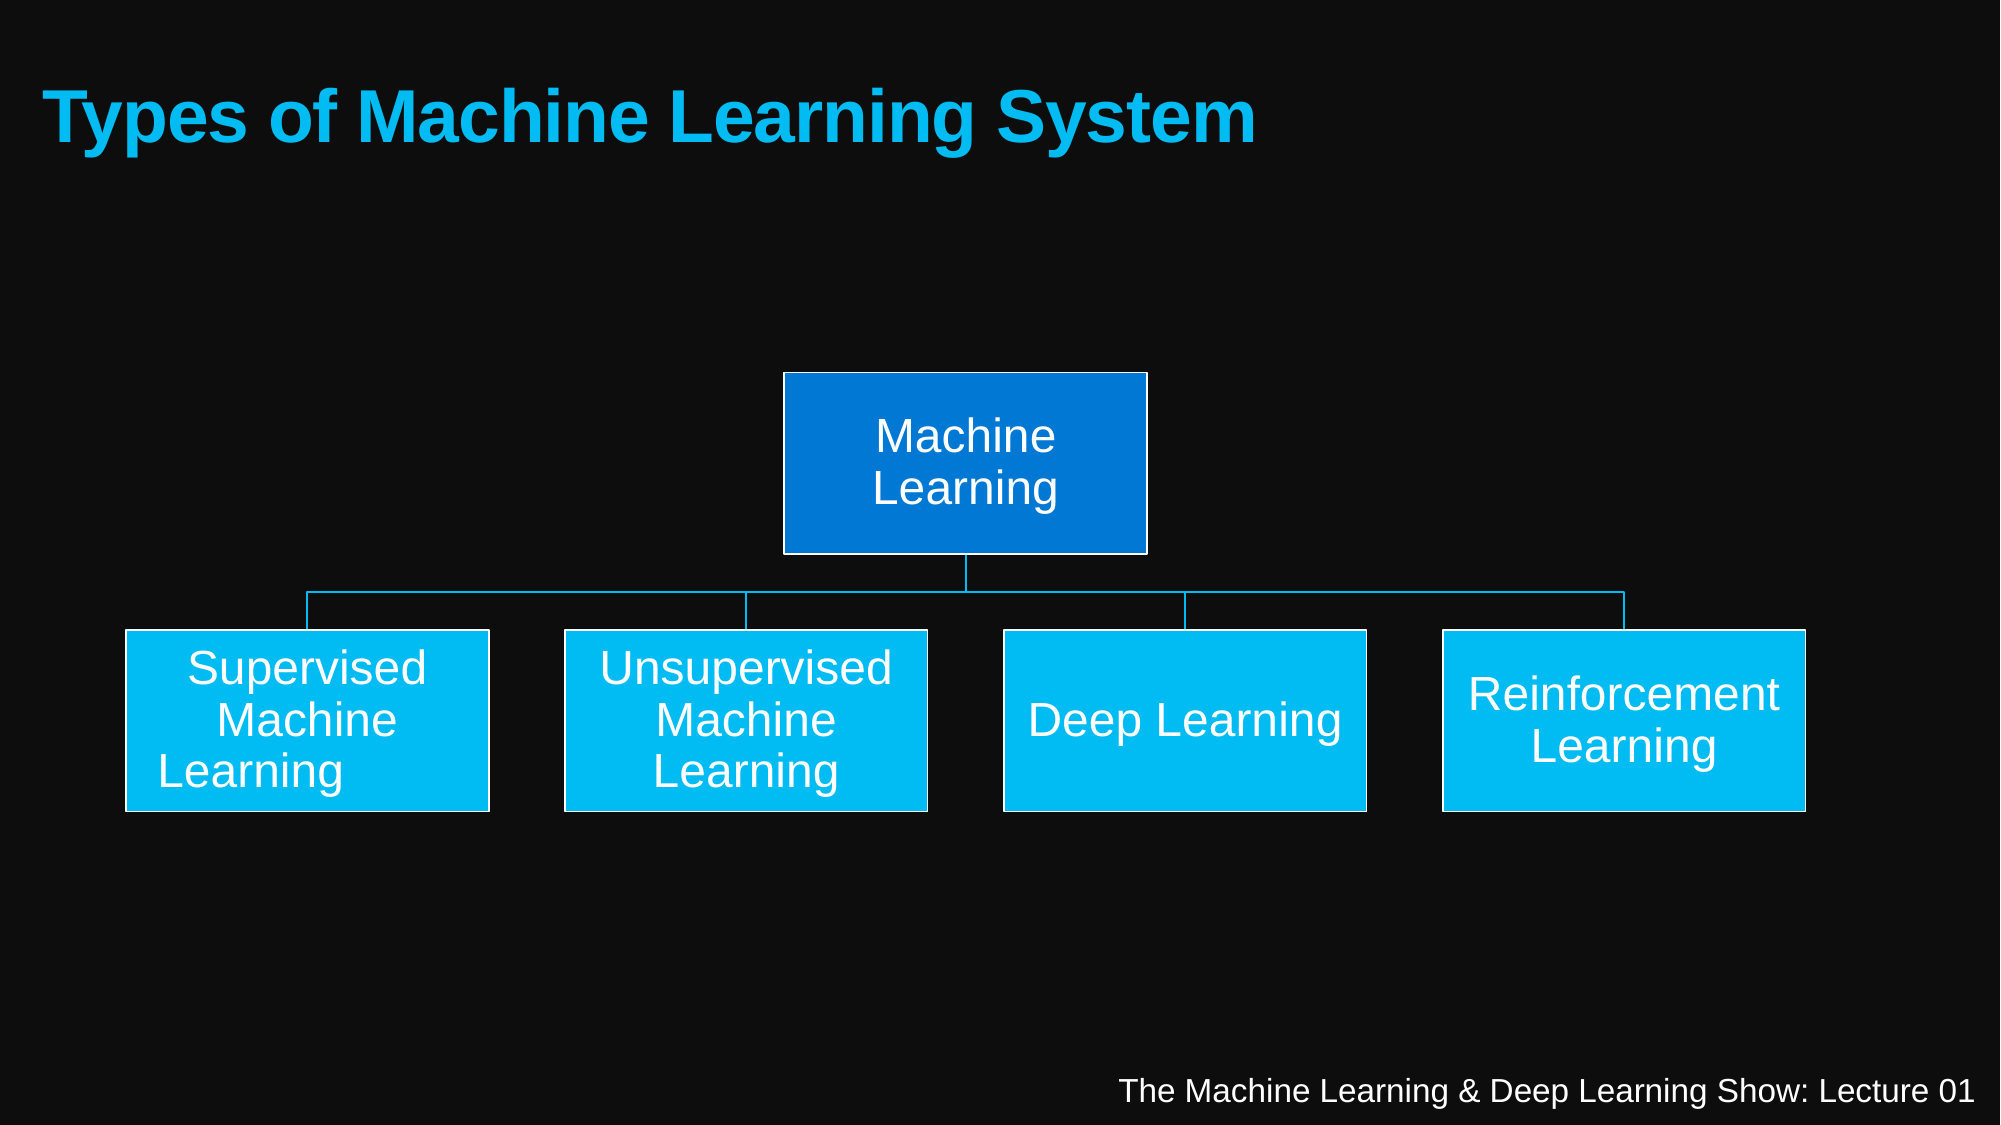

# Types of Machine Learning System
Machine Learning
Supervised Machine Learning
Unsupervised Machine Learning
Deep Learning
Reinforcement Learning
The Machine Learning & Deep Learning Show: Lecture 01